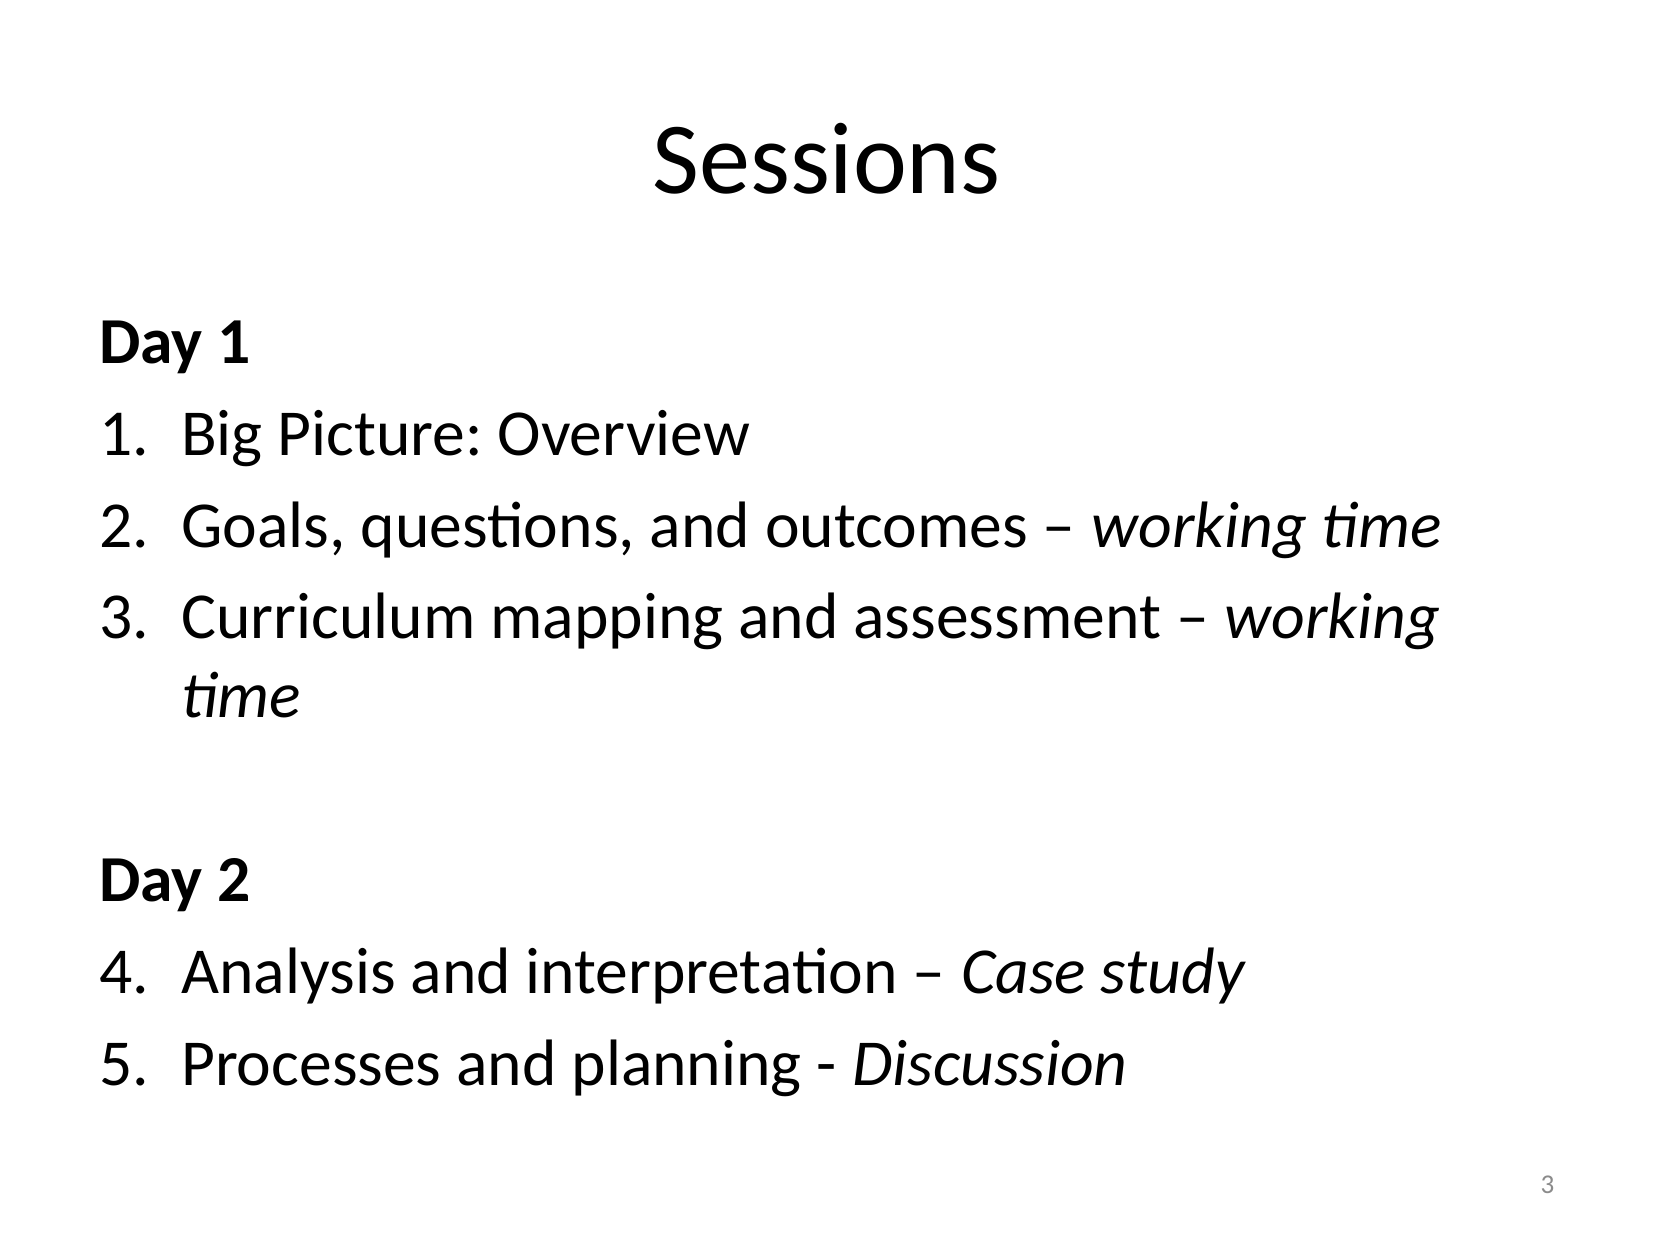

# Sessions
Day 1
Big Picture: Overview
Goals, questions, and outcomes – working time
Curriculum mapping and assessment – working time

Day 2
Analysis and interpretation – Case study
Processes and planning - Discussion
3